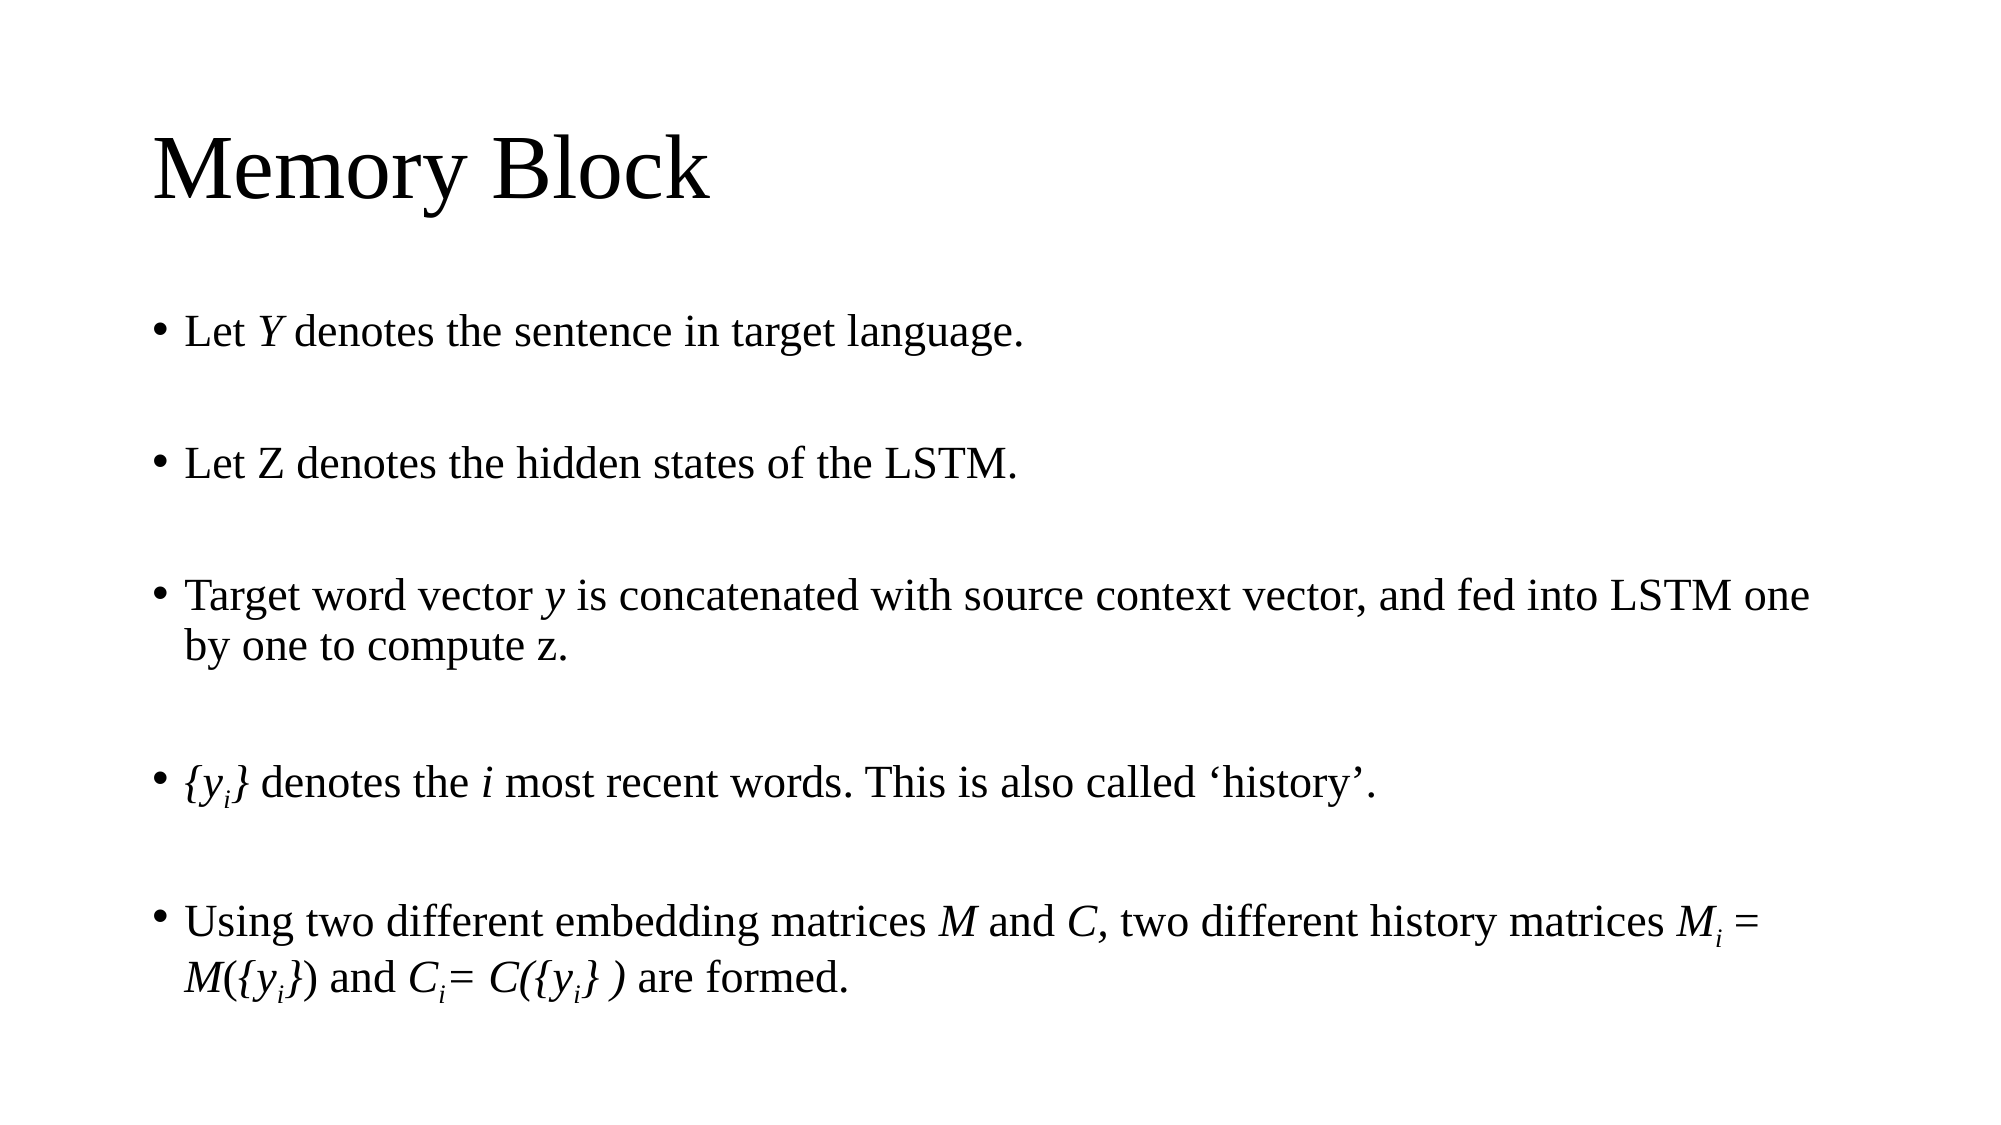

# Memory Block
Let Y denotes the sentence in target language.

Let Z denotes the hidden states of the LSTM.

Target word vector y is concatenated with source context vector, and fed into LSTM one by one to compute z.

{yi} denotes the i most recent words. This is also called ‘history’.

Using two different embedding matrices M and C, two different history matrices Mi = M({yi}) and Ci= C({yi} ) are formed.